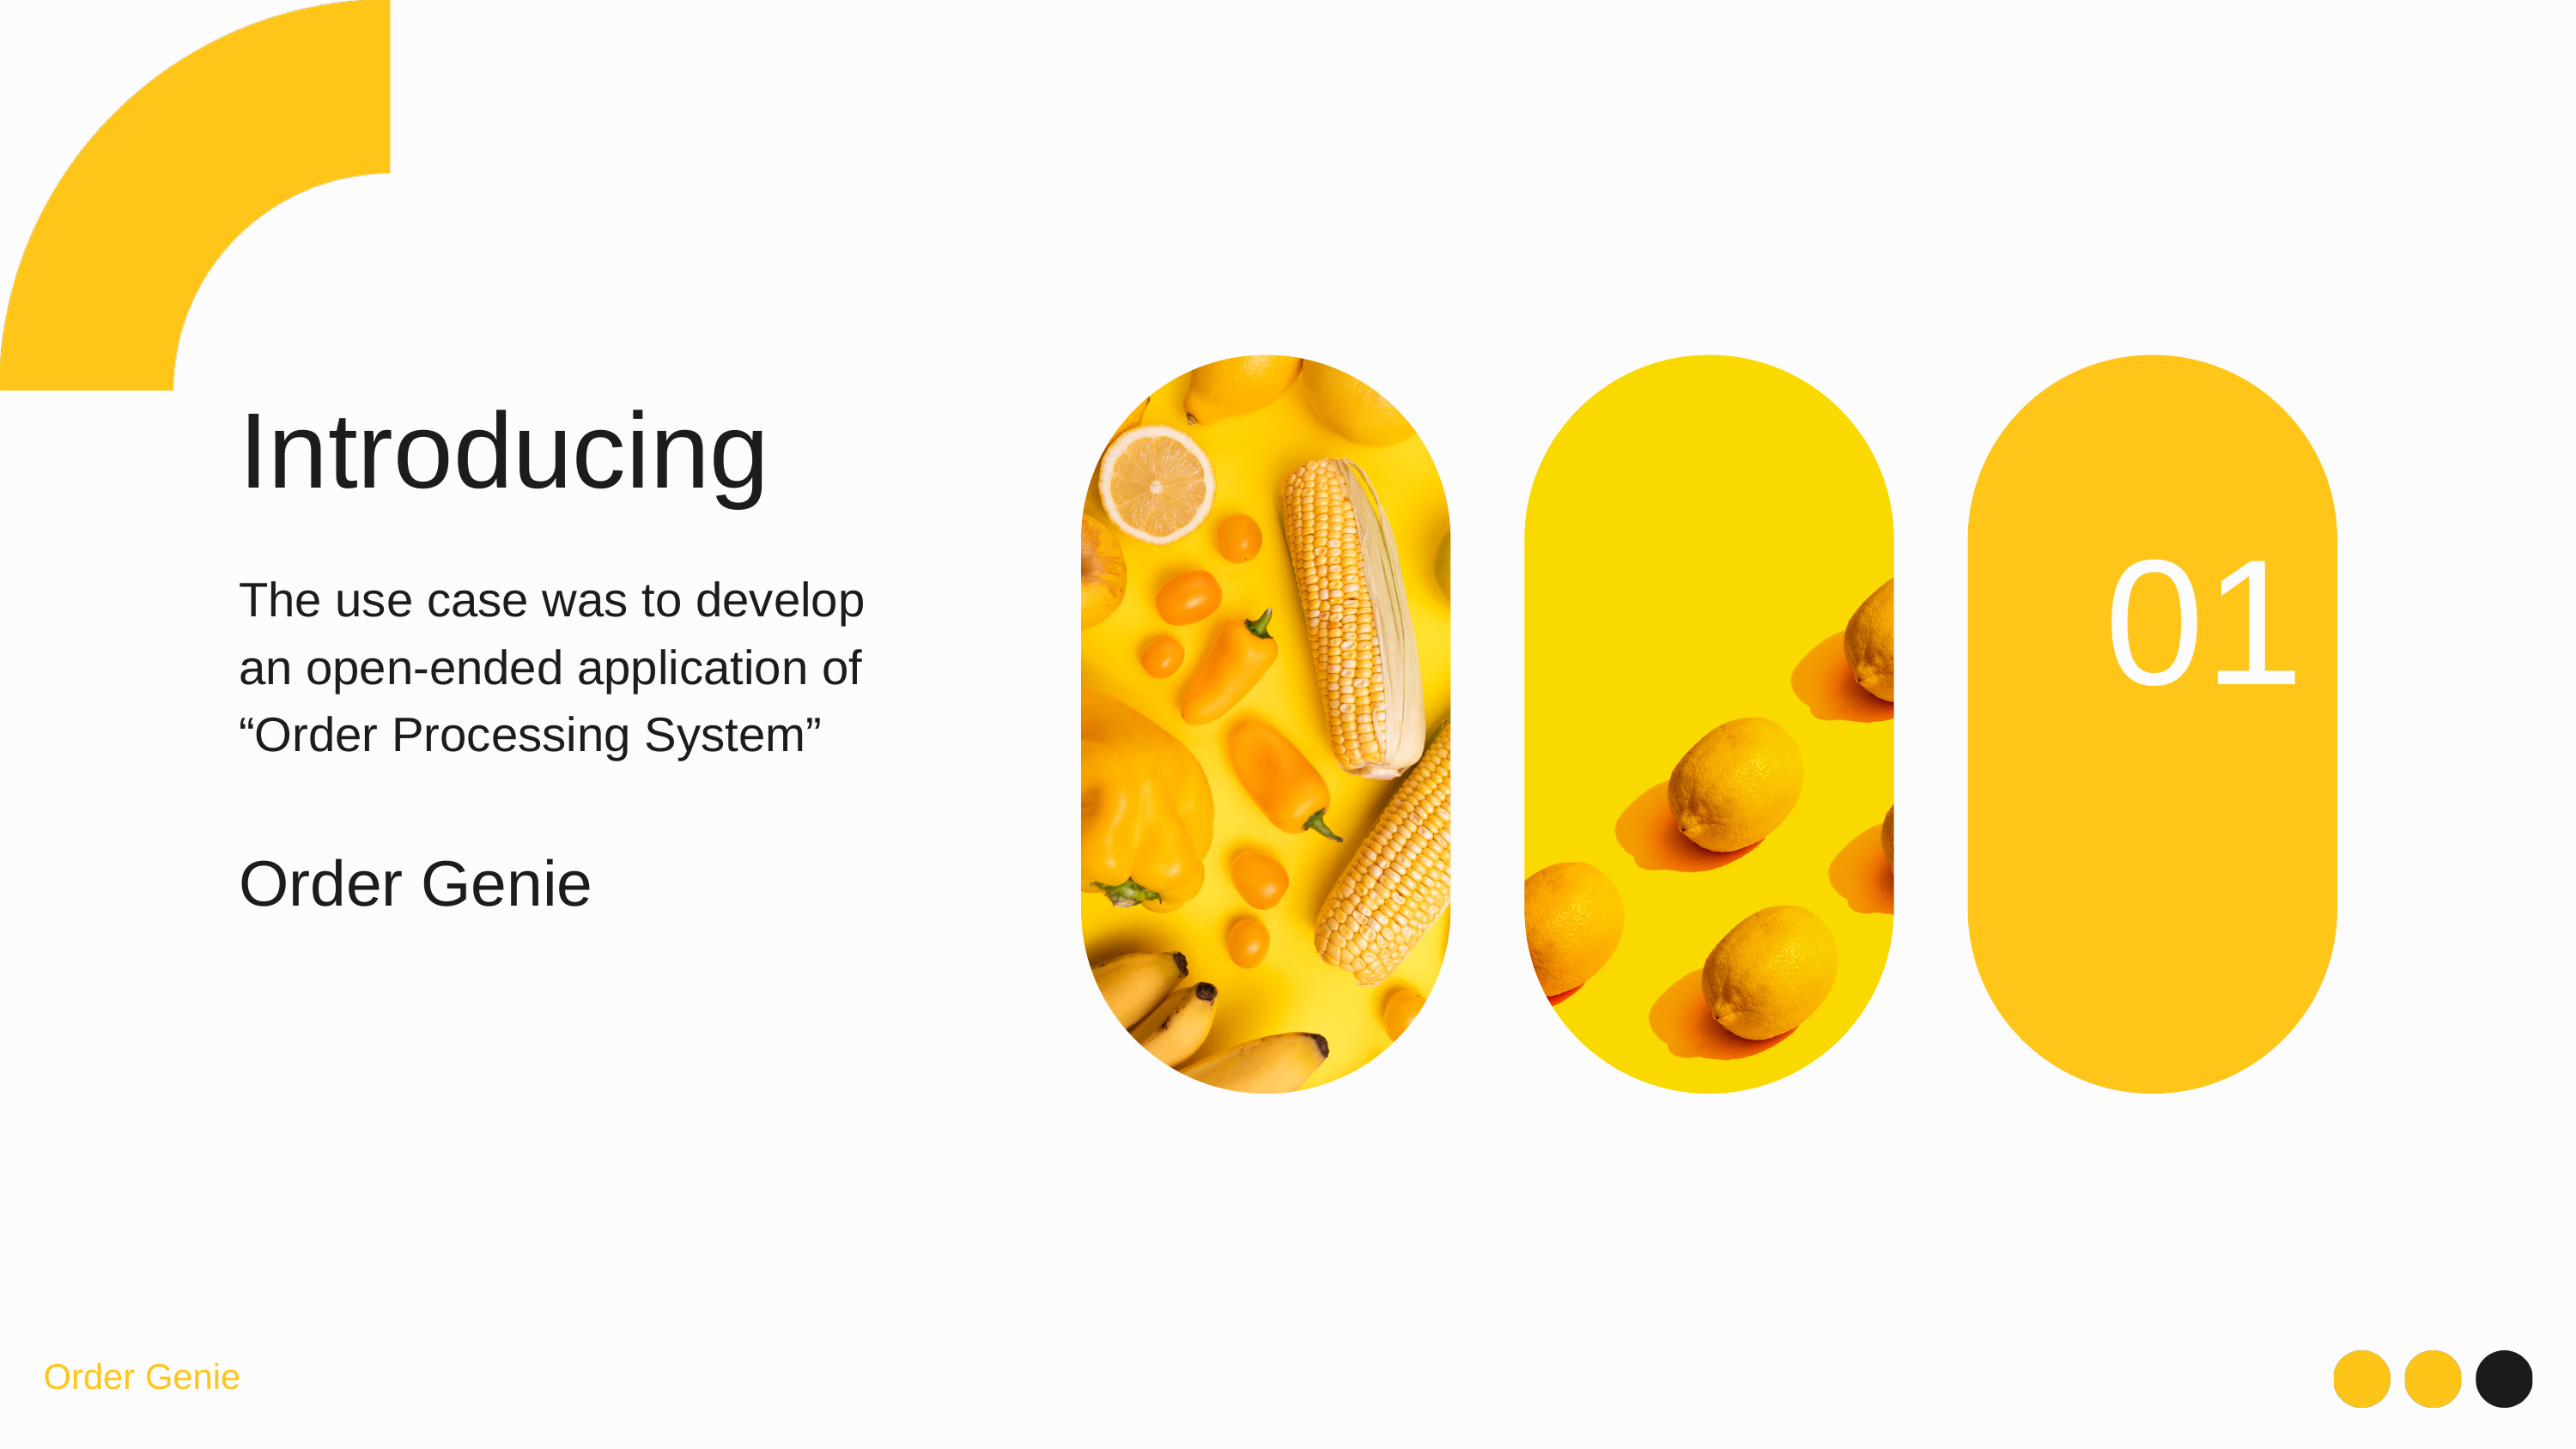

Introducing
01

The use case was to develop an open-ended application of “Order Processing System”

Order Genie

Order Genie